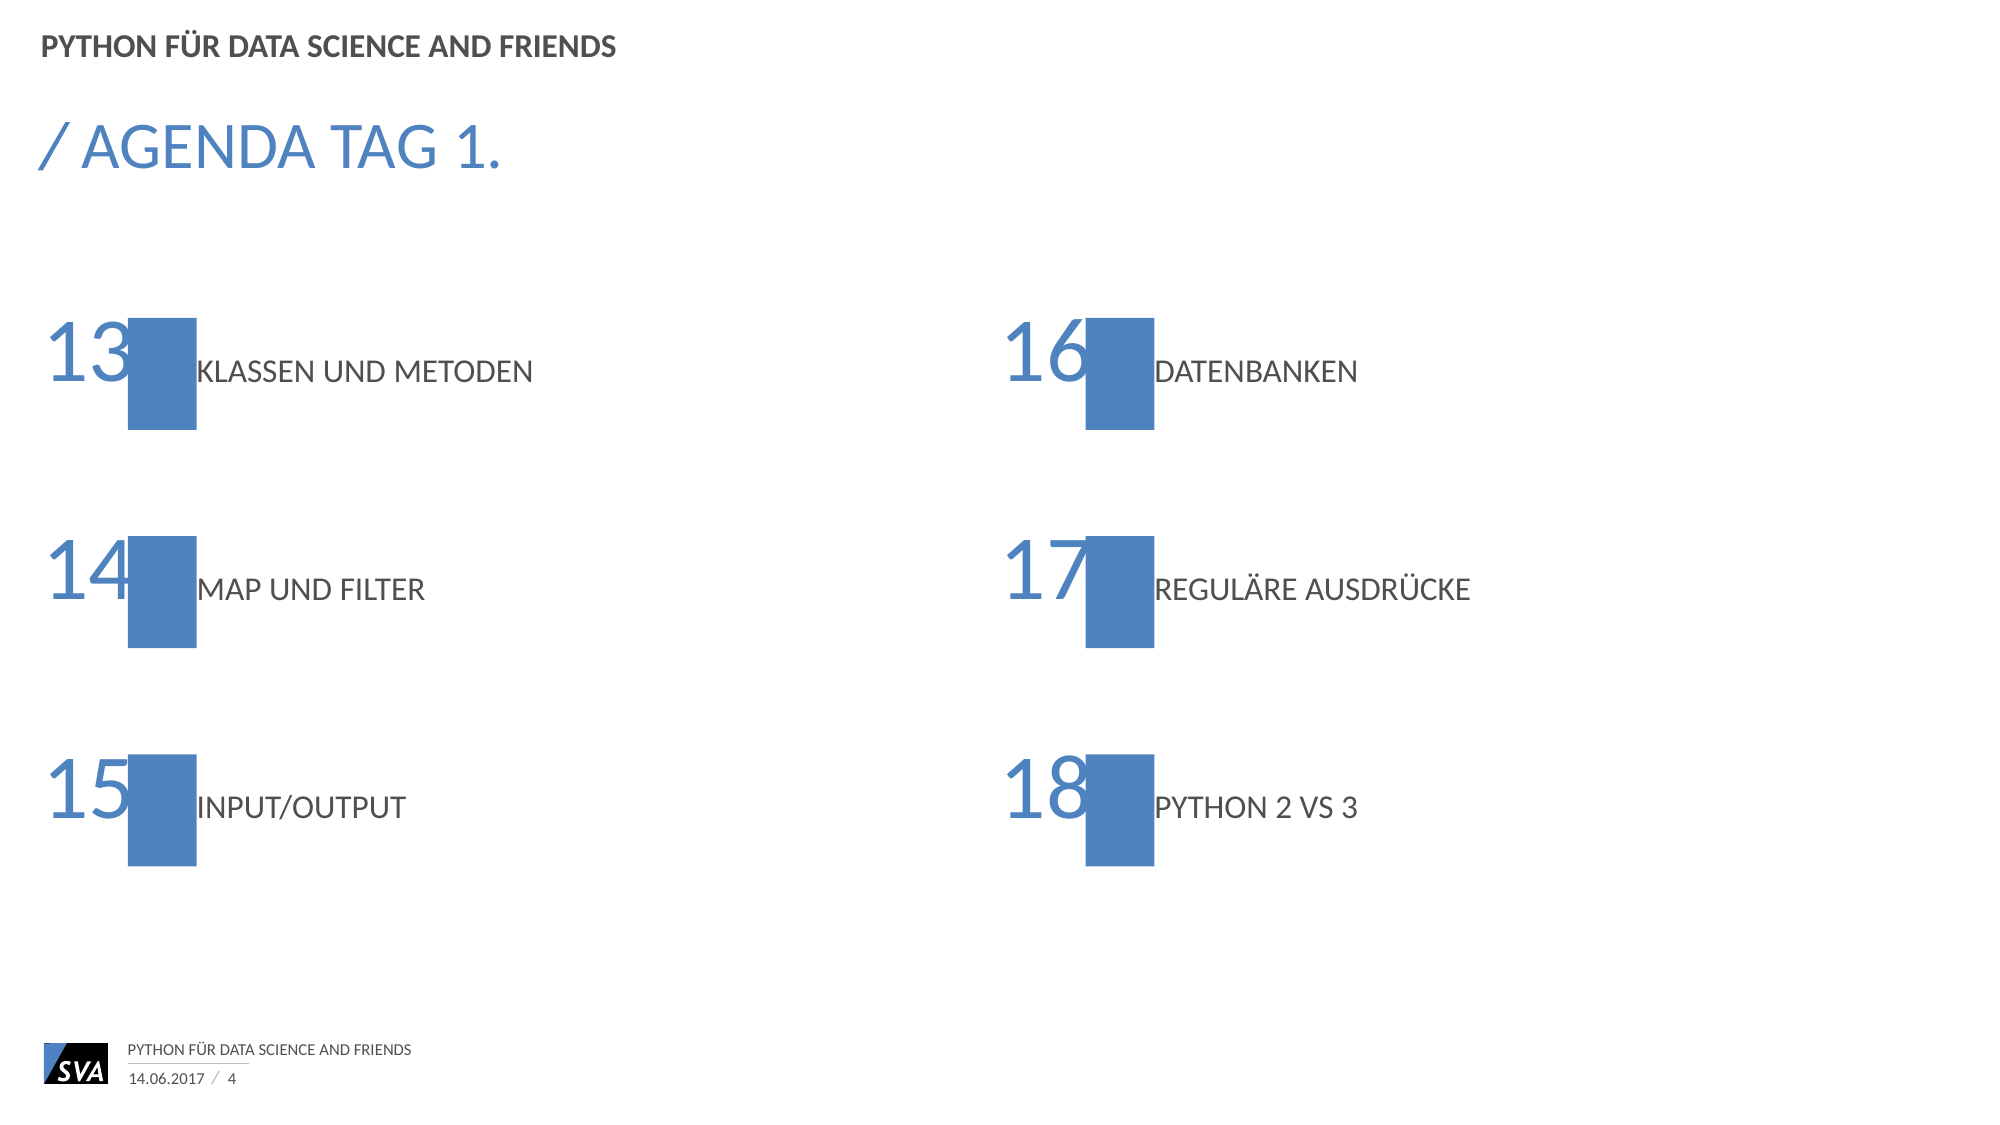

Python für Data Science and Friends

# Agenda Tag 1.
13
16

KlasseN und Metoden

Datenbanken
14
17

Map und Filter
Reguläre Ausdrücke

15
18

Input/Output
Python 2 vs 3

Python für Data Science and Friends
14.06.2017
4